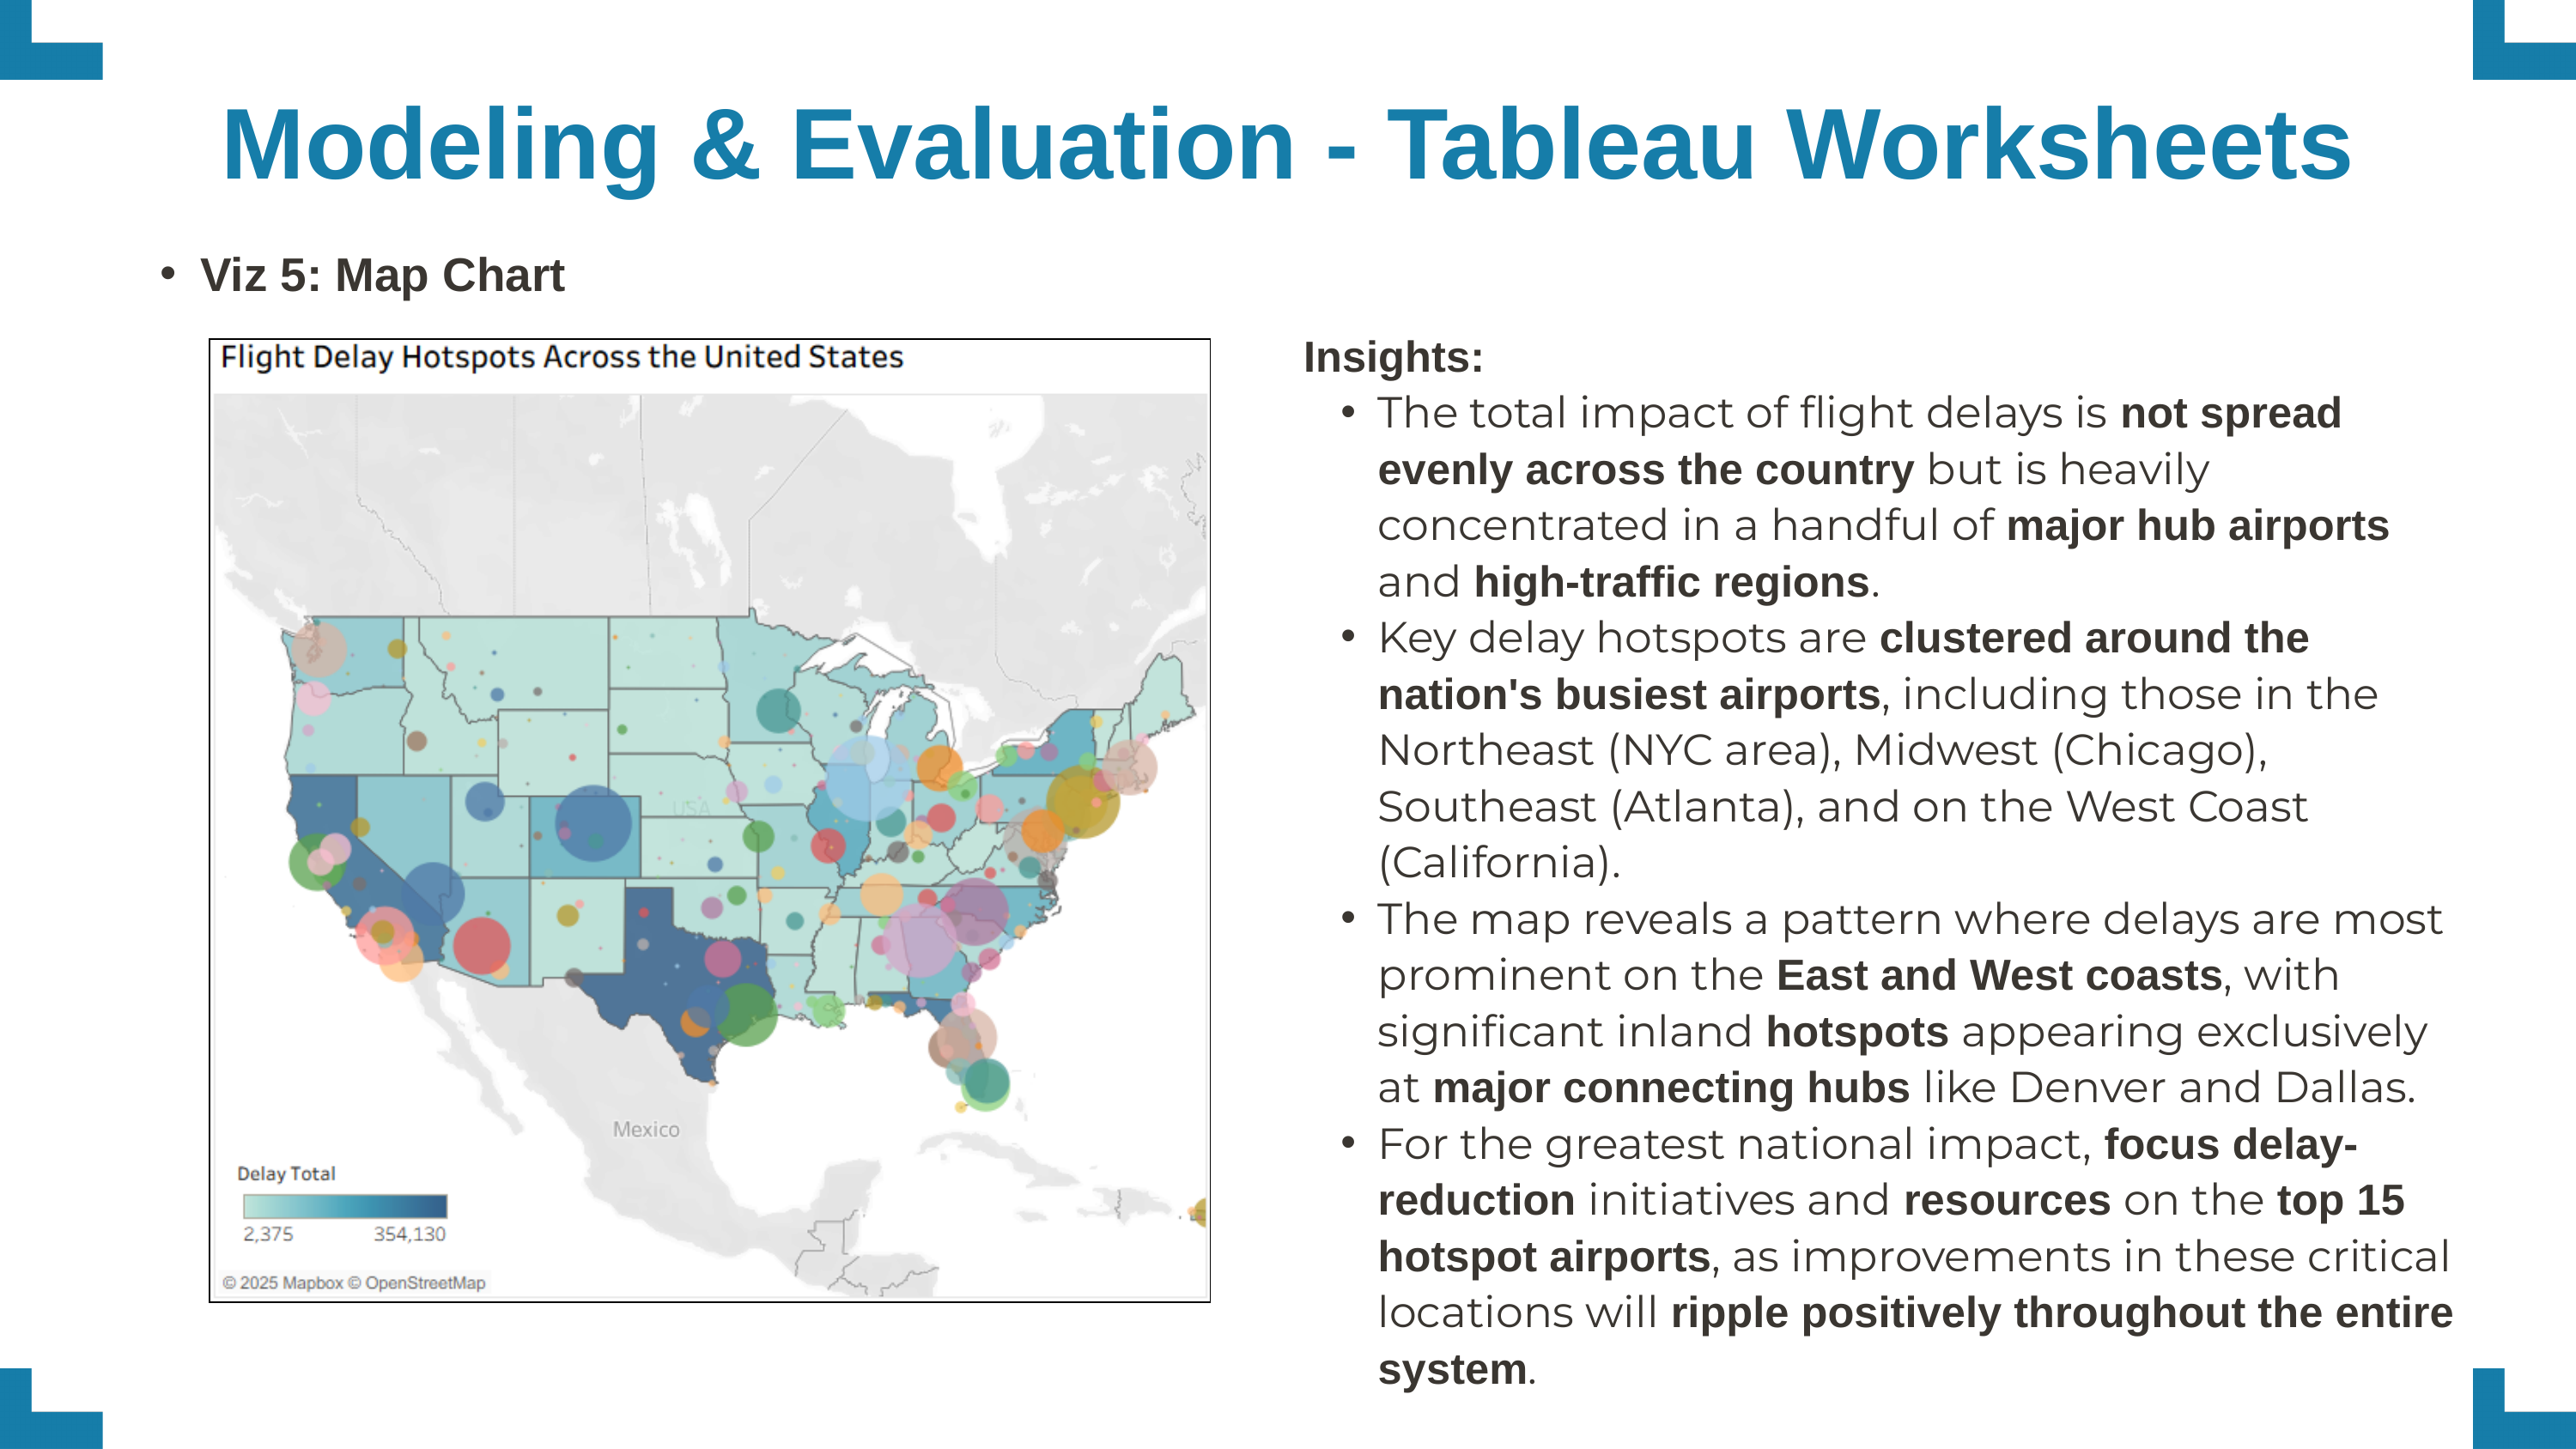

Modeling & Evaluation - Tableau Worksheets
Viz 5: Map Chart
Insights:
The total impact of flight delays is not spread evenly across the country but is heavily concentrated in a handful of major hub airports and high-traffic regions.
Key delay hotspots are clustered around the nation's busiest airports, including those in the Northeast (NYC area), Midwest (Chicago), Southeast (Atlanta), and on the West Coast (California).
The map reveals a pattern where delays are most prominent on the East and West coasts, with significant inland hotspots appearing exclusively at major connecting hubs like Denver and Dallas.
For the greatest national impact, focus delay-reduction initiatives and resources on the top 15 hotspot airports, as improvements in these critical locations will ripple positively throughout the entire system.